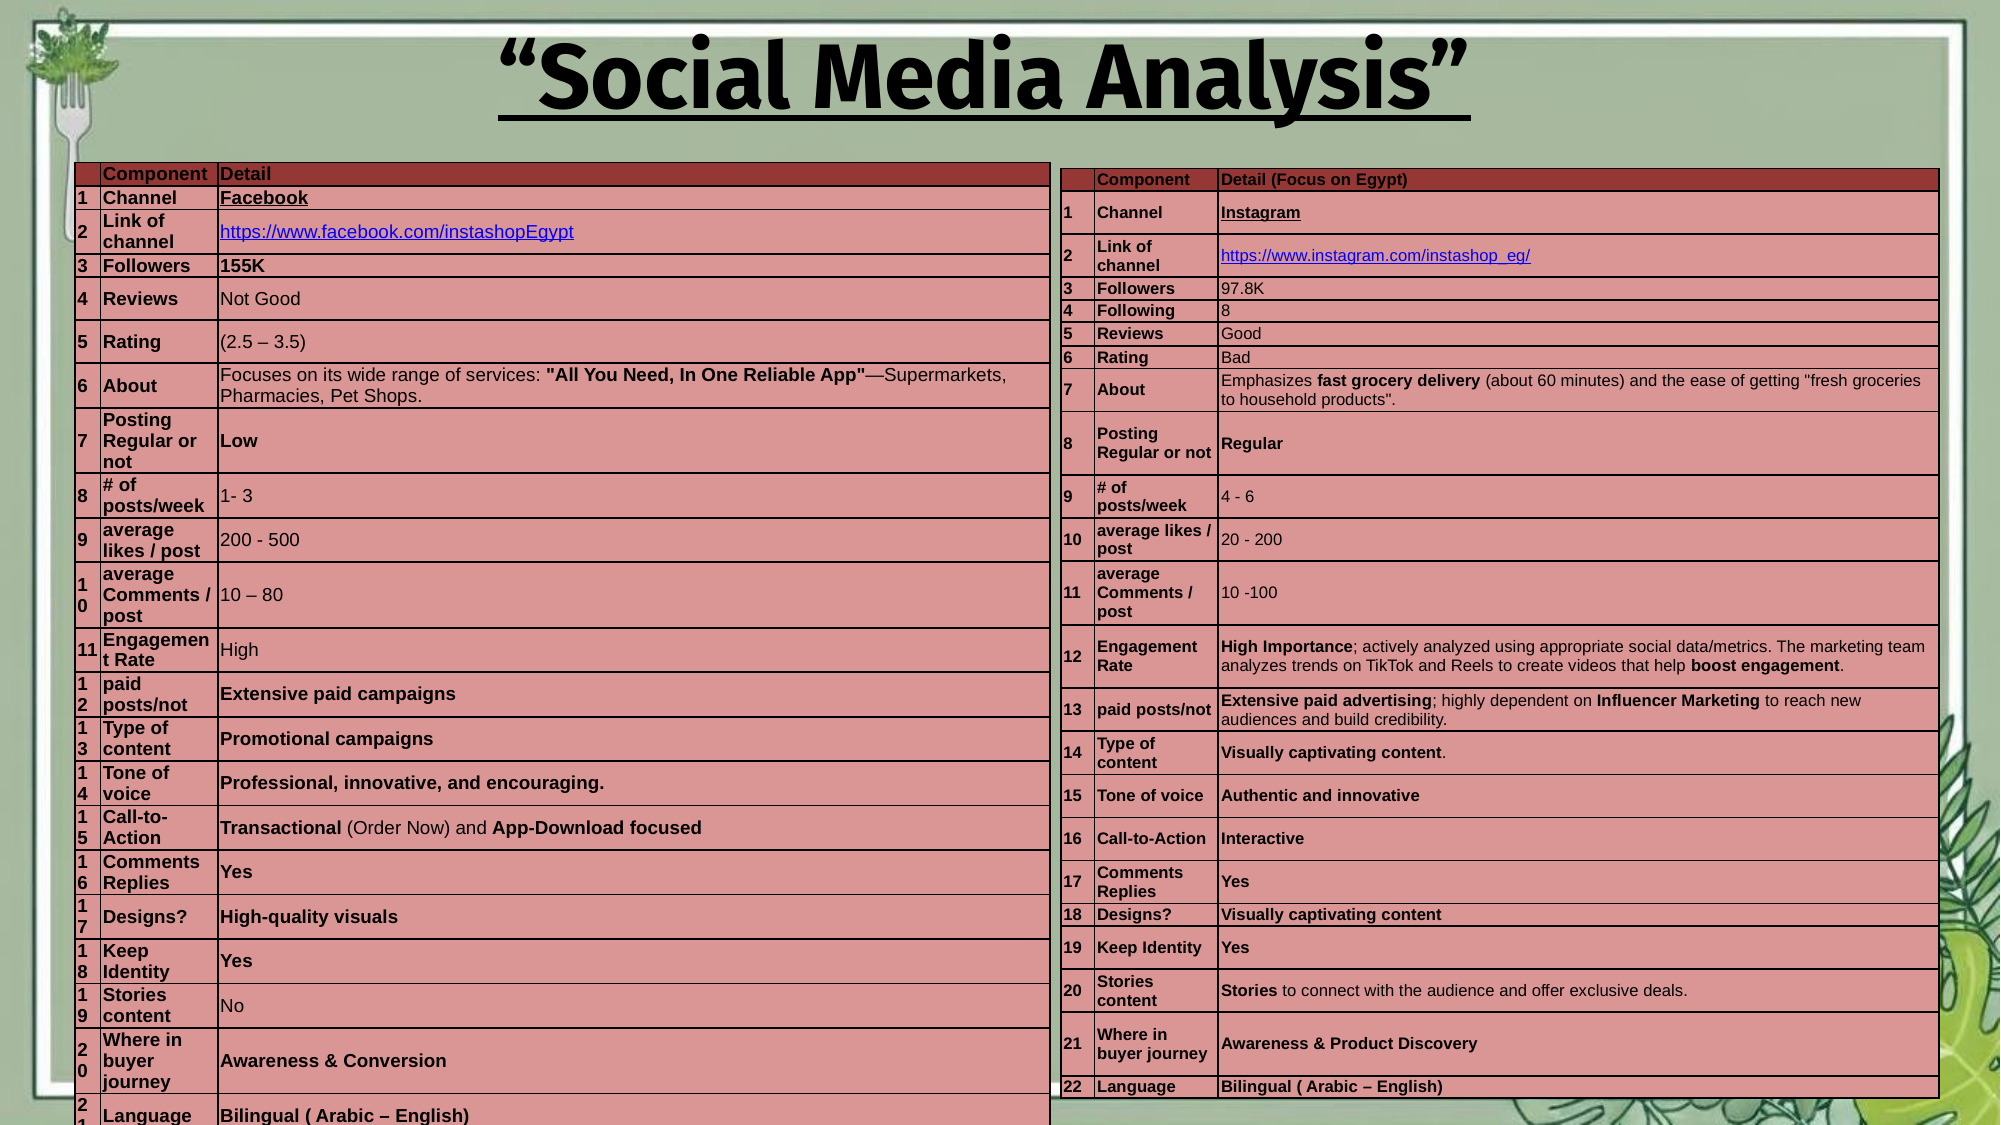

# “Social Media Analysis”
|  | Component | Detail |
| --- | --- | --- |
| 1 | Channel | Facebook |
| 2 | Link of channel | https://www.facebook.com/instashopEgypt |
| 3 | Followers | 155K |
| 4 | Reviews | Not Good |
| 5 | Rating | (2.5 – 3.5) |
| 6 | About | Focuses on its wide range of services: "All You Need, In One Reliable App"—Supermarkets, Pharmacies, Pet Shops. |
| 7 | Posting Regular or not | Low |
| 8 | # of posts/week | 1- 3 |
| 9 | average likes / post | 200 - 500 |
| 10 | average Comments / post | 10 – 80 |
| 11 | Engagement Rate | High |
| 12 | paid posts/not | Extensive paid campaigns |
| 13 | Type of content | Promotional campaigns |
| 14 | Tone of voice | Professional, innovative, and encouraging. |
| 15 | Call-to-Action | Transactional (Order Now) and App-Download focused |
| 16 | Comments Replies | Yes |
| 17 | Designs? | High-quality visuals |
| 18 | Keep Identity | Yes |
| 19 | Stories content | No |
| 20 | Where in buyer journey | Awareness & Conversion |
| 21 | Language | Bilingual ( Arabic – English) |
|  | Component | Detail (Focus on Egypt) |
| --- | --- | --- |
| 1 | Channel | Instagram |
| 2 | Link of channel | https://www.instagram.com/instashop\_eg/ |
| 3 | Followers | 97.8K |
| 4 | Following | 8 |
| 5 | Reviews | Good |
| 6 | Rating | Bad |
| 7 | About | Emphasizes fast grocery delivery (about 60 minutes) and the ease of getting "fresh groceries to household products". |
| 8 | Posting Regular or not | Regular |
| 9 | # of posts/week | 4 - 6 |
| 10 | average likes / post | 20 - 200 |
| 11 | average Comments / post | 10 -100 |
| 12 | Engagement Rate | High Importance; actively analyzed using appropriate social data/metrics. The marketing team analyzes trends on TikTok and Reels to create videos that help boost engagement. |
| 13 | paid posts/not | Extensive paid advertising; highly dependent on Influencer Marketing to reach new audiences and build credibility. |
| 14 | Type of content | Visually captivating content. |
| 15 | Tone of voice | Authentic and innovative |
| 16 | Call-to-Action | Interactive |
| 17 | Comments Replies | Yes |
| 18 | Designs? | Visually captivating content |
| 19 | Keep Identity | Yes |
| 20 | Stories content | Stories to connect with the audience and offer exclusive deals. |
| 21 | Where in buyer journey | Awareness & Product Discovery |
| 22 | Language | Bilingual ( Arabic – English) |